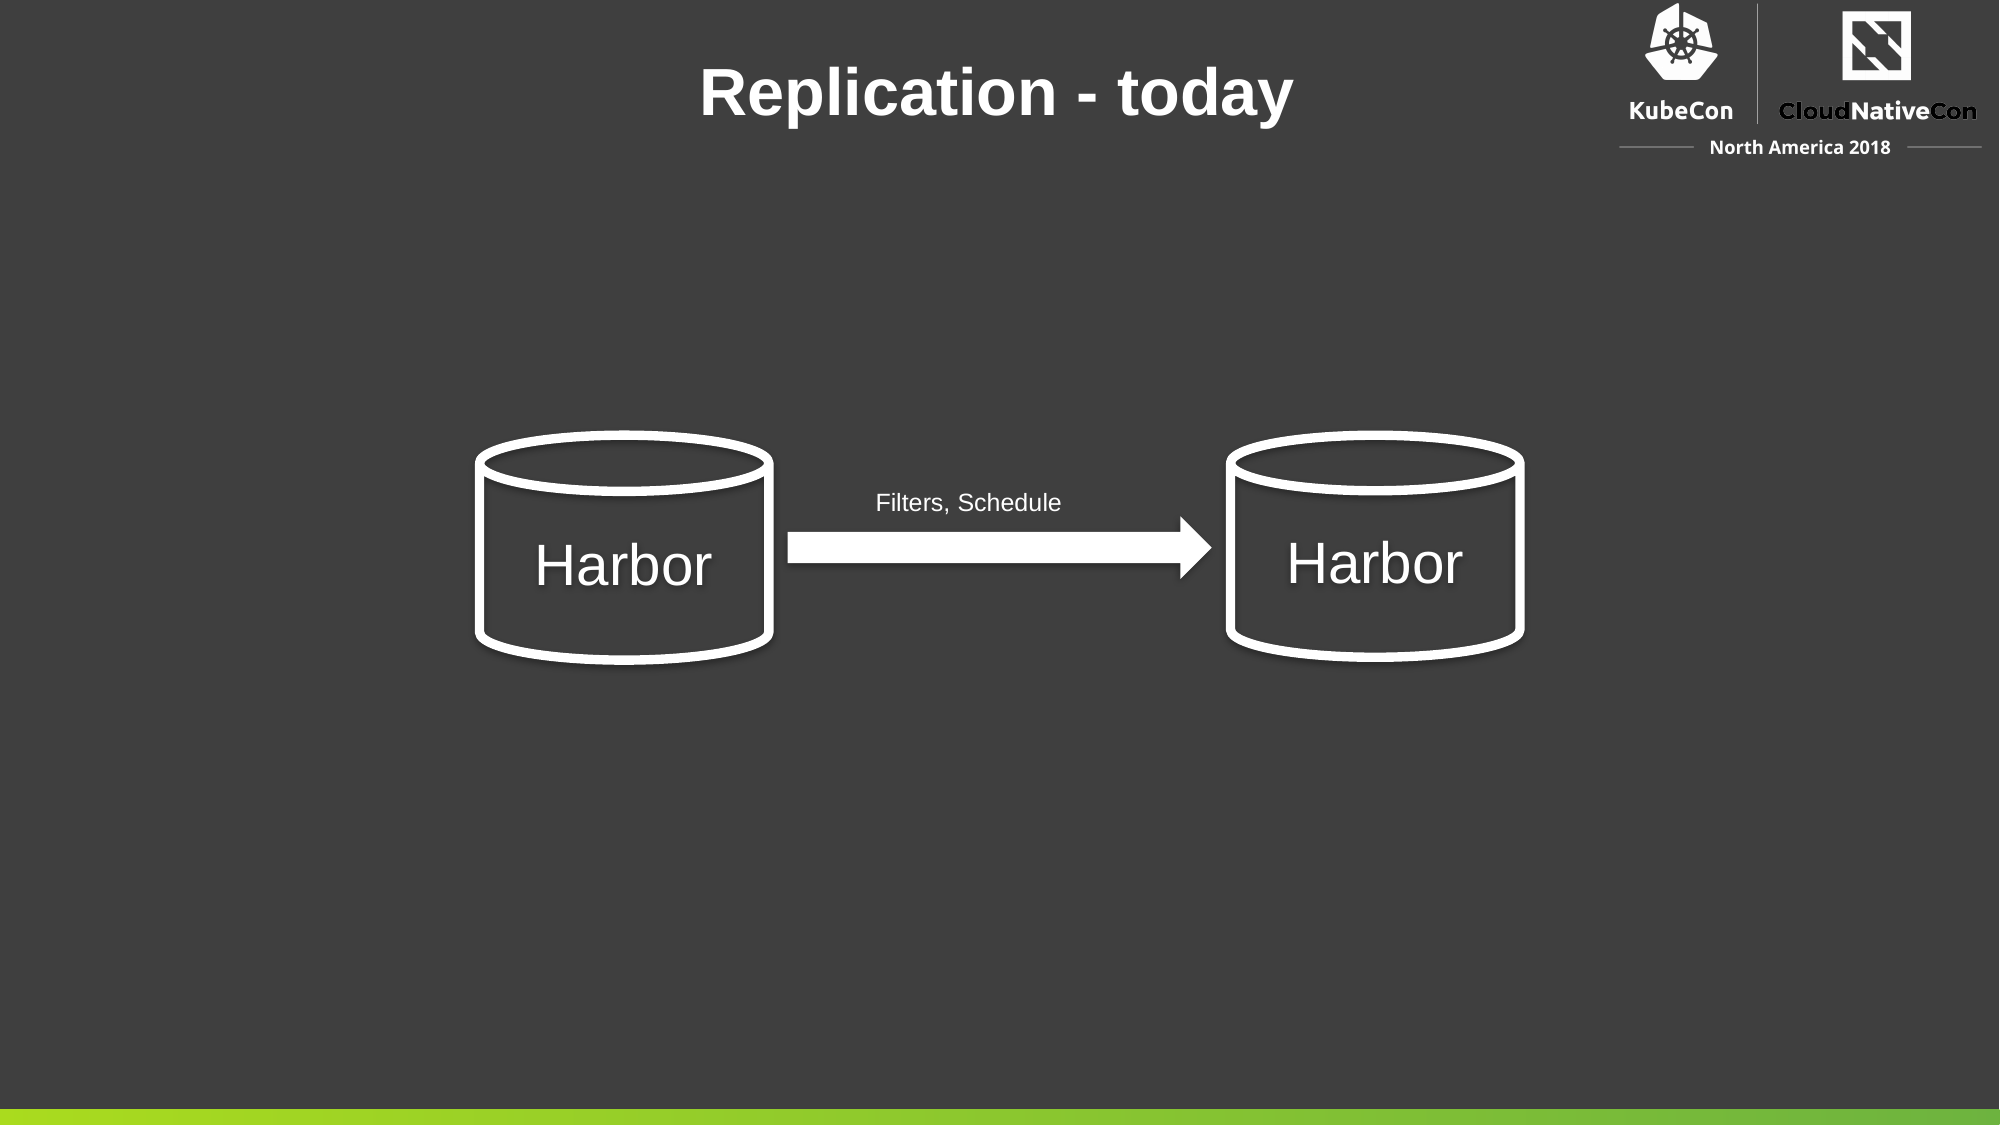

# Replication - today
Harbor
Harbor
Filters, Schedule

16